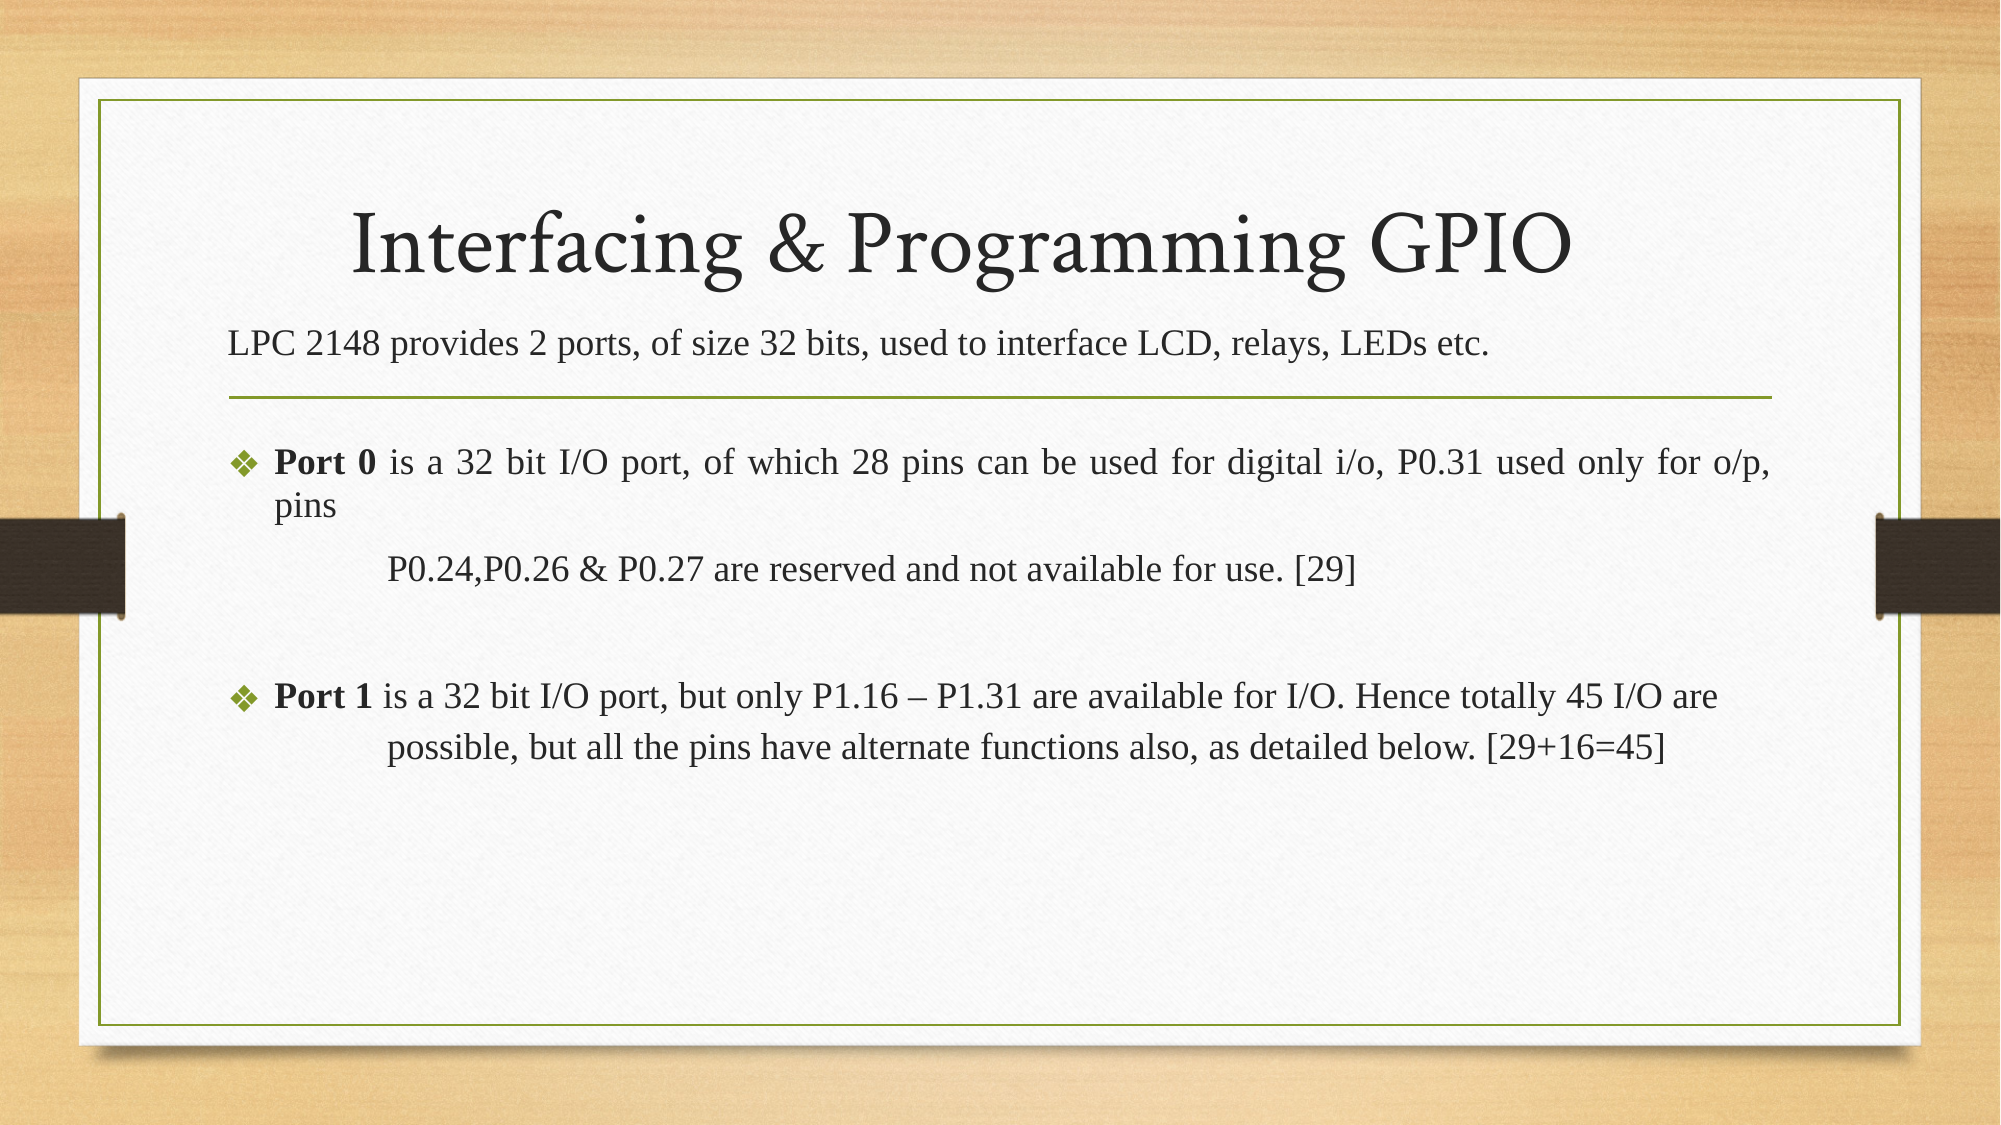

# Interfacing & Programming GPIO
LPC 2148 provides 2 ports, of size 32 bits, used to interface LCD, relays, LEDs etc.

Port 0 is a 32 bit I/O port, of which 28 pins can be used for digital i/o, P0.31 used only for o/p, pins
	 P0.24,P0.26 & P0.27 are reserved and not available for use. [29]

Port 1 is a 32 bit I/O port, but only P1.16 – P1.31 are available for I/O. Hence totally 45 I/O are
	 possible, but all the pins have alternate functions also, as detailed below. [29+16=45]